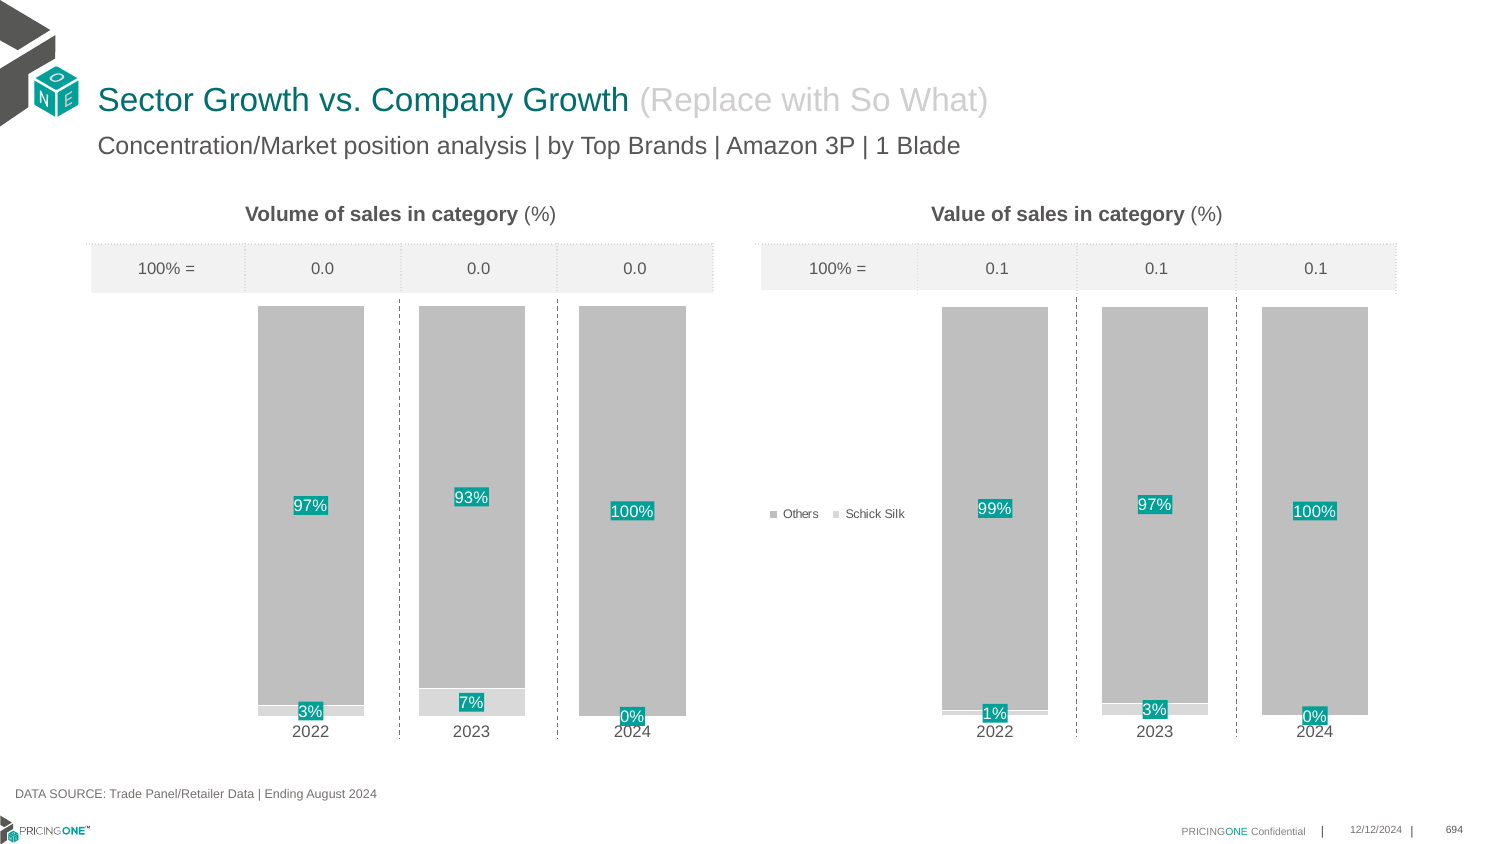

# Sector Growth vs. Company Growth (Replace with So What)
Concentration/Market position analysis | by Top Brands | Amazon 3P | 1 Blade
| Volume of sales in category (%) |  |  |  |
| --- | --- | --- | --- |
| 100% = | 0.0 | 0.0 | 0.0 |
| Value of sales in category (%) |  |  |  |
| --- | --- | --- | --- |
| 100% = | 0.1 | 0.1 | 0.1 |

### Chart

| Category | Schick Silk | Others |
|---|---|---|
| 2022 | 0.025875256785698676 | 0.9741247432143013 |
| 2023 | 0.06823741470323162 | 0.9317625852967684 |
| 2024 | 0.0 | 1.0 |

### Chart

| Category | Schick Silk | Others |
|---|---|---|
| 2022 | 0.011867550356026511 | 0.9881324496439735 |
| 2023 | 0.030741374899136014 | 0.9692586251008639 |
| 2024 | 0.0 | 1.0 |
DATA SOURCE: Trade Panel/Retailer Data | Ending August 2024

12/12/2024
694